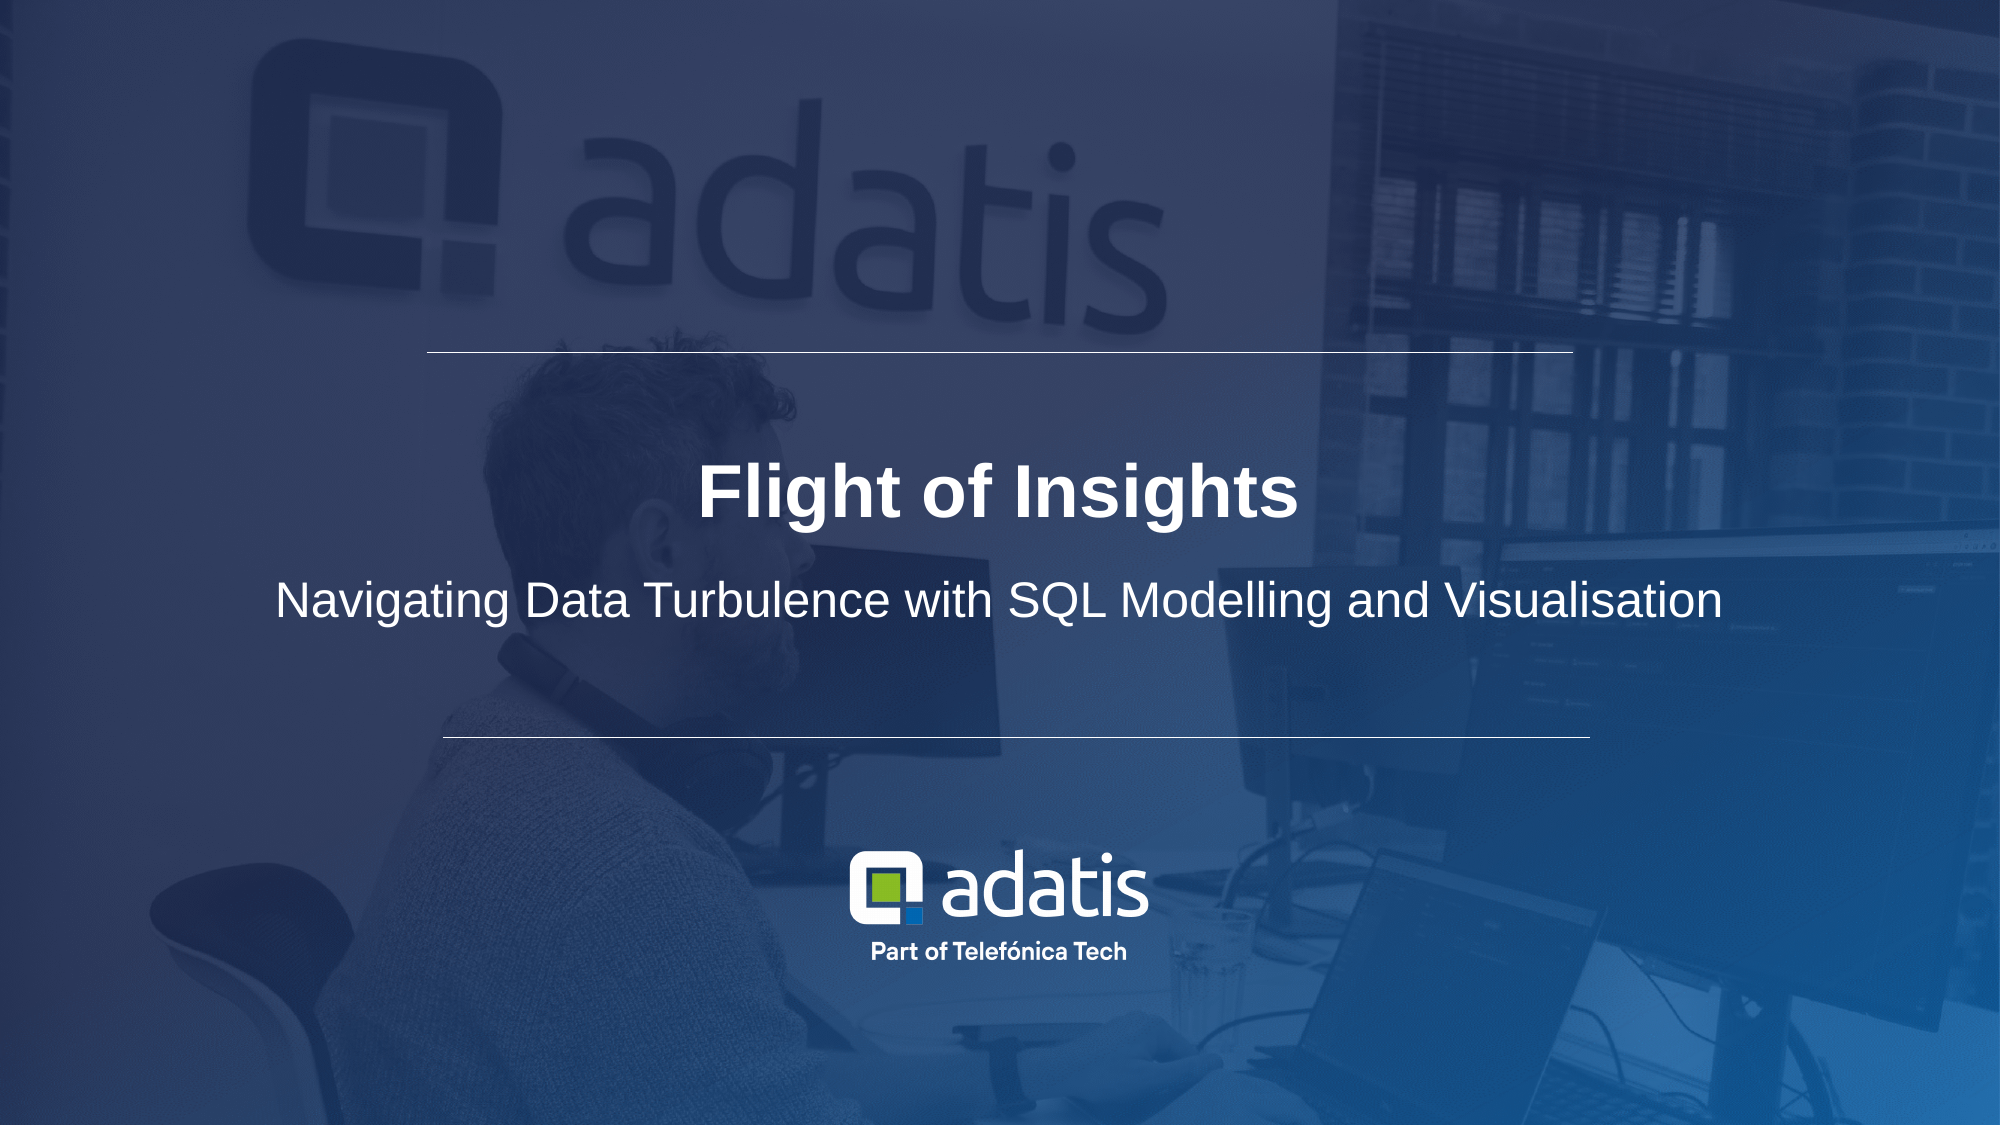

# Flight of Insights
Navigating Data Turbulence with SQL Modelling and Visualisation